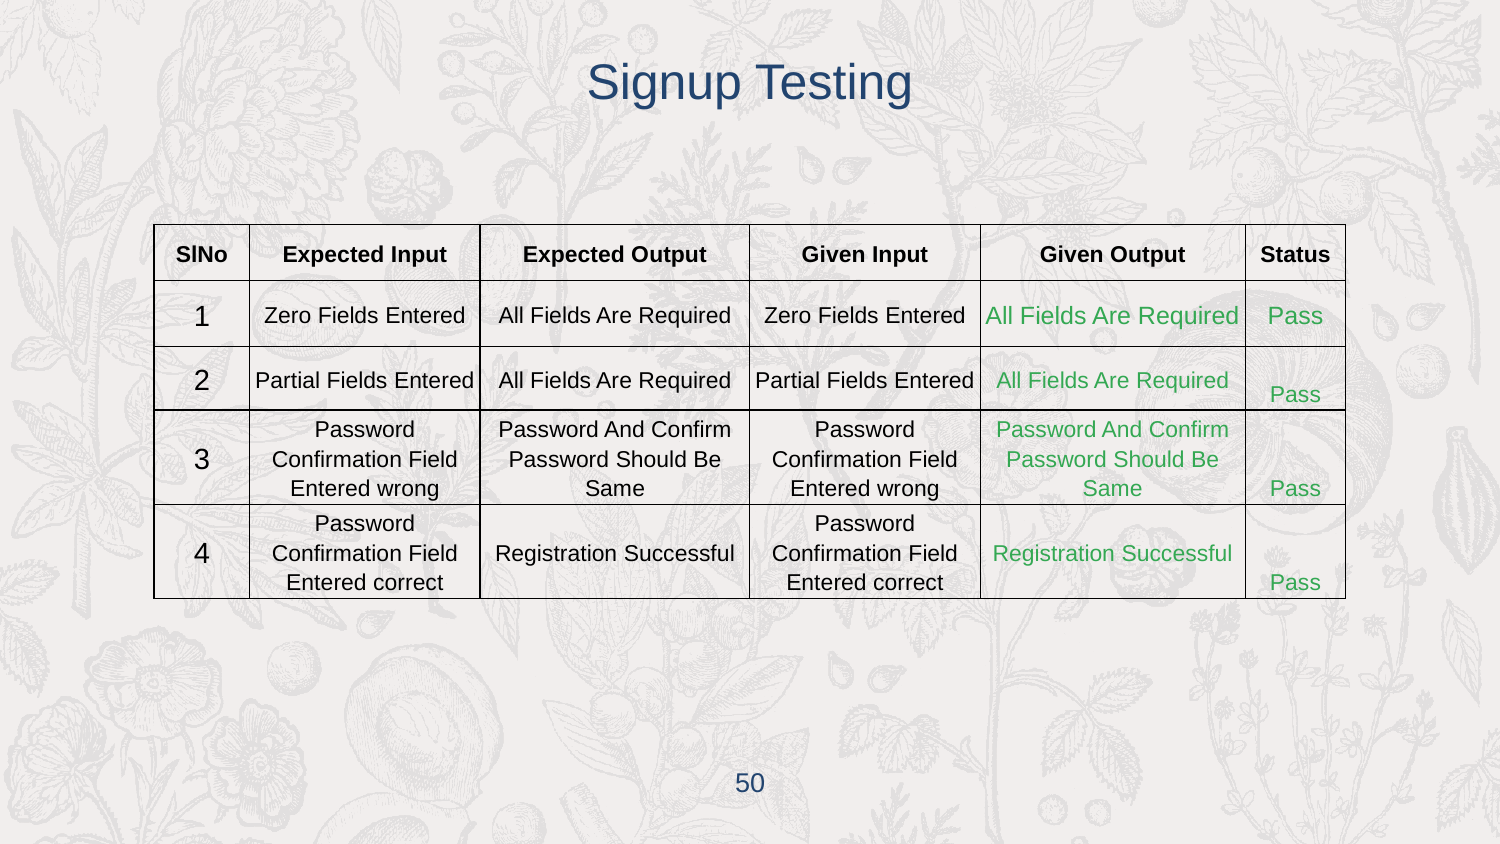

Signup Testing
| SlNo | Expected Input | Expected Output | Given Input | Given Output | Status |
| --- | --- | --- | --- | --- | --- |
| 1 | Zero Fields Entered | All Fields Are Required | Zero Fields Entered | All Fields Are Required | Pass |
| 2 | Partial Fields Entered | All Fields Are Required | Partial Fields Entered | All Fields Are Required | Pass |
| 3 | Password Confirmation Field Entered wrong | Password And Confirm Password Should Be Same | Password Confirmation Field Entered wrong | Password And Confirm Password Should Be Same | Pass |
| 4 | Password Confirmation Field Entered correct | Registration Successful | Password Confirmation Field Entered correct | Registration Successful | Pass |
50